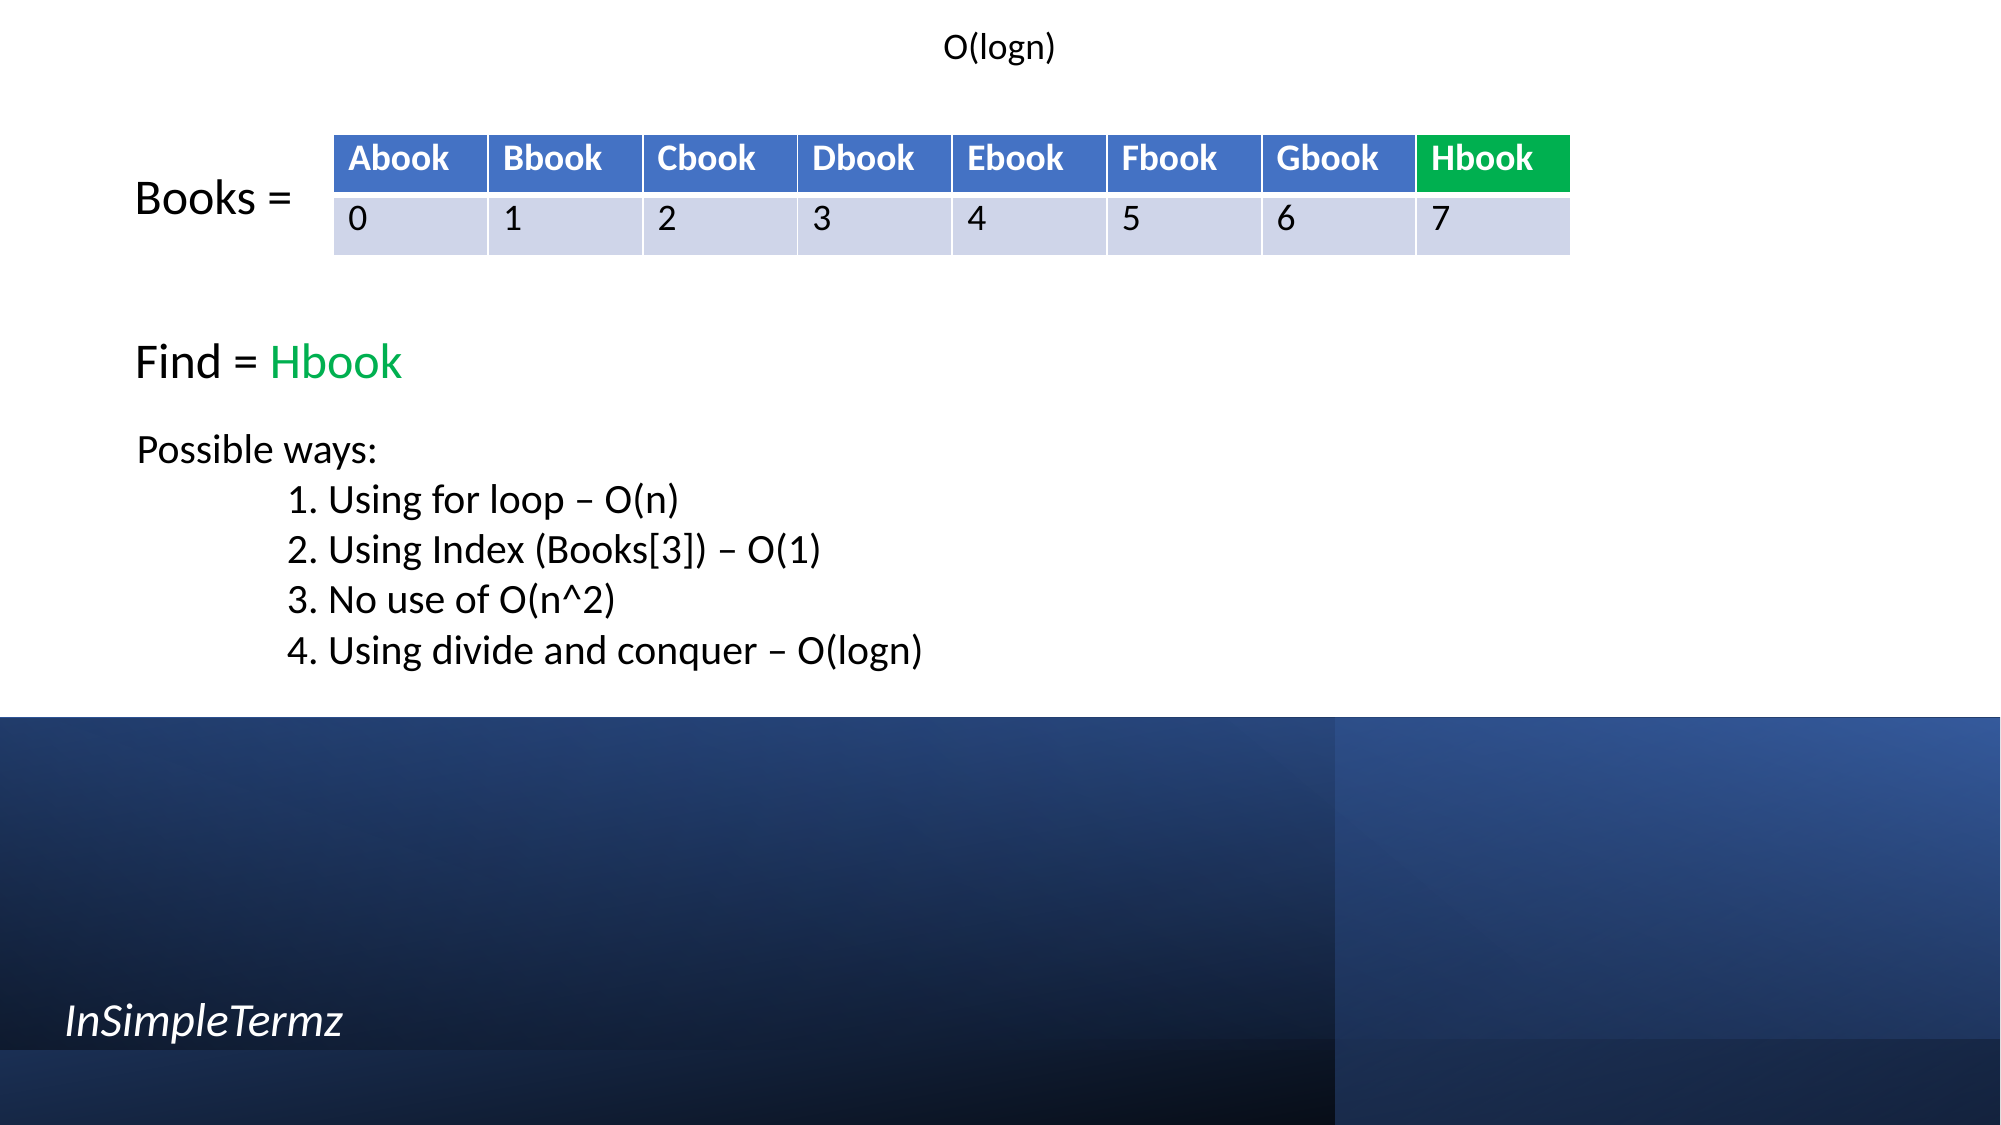

O(logn)
| Abook | Bbook | Cbook | Dbook | Ebook | Fbook | Gbook | Hbook |
| --- | --- | --- | --- | --- | --- | --- | --- |
| 0 | 1 | 2 | 3 | 4 | 5 | 6 | 7 |
Books =
Find = Hbook
Possible ways:
	1. Using for loop – O(n)
	2. Using Index (Books[3]) – O(1)
	3. No use of O(n^2)
	4. Using divide and conquer – O(logn)

InSimpleTermz